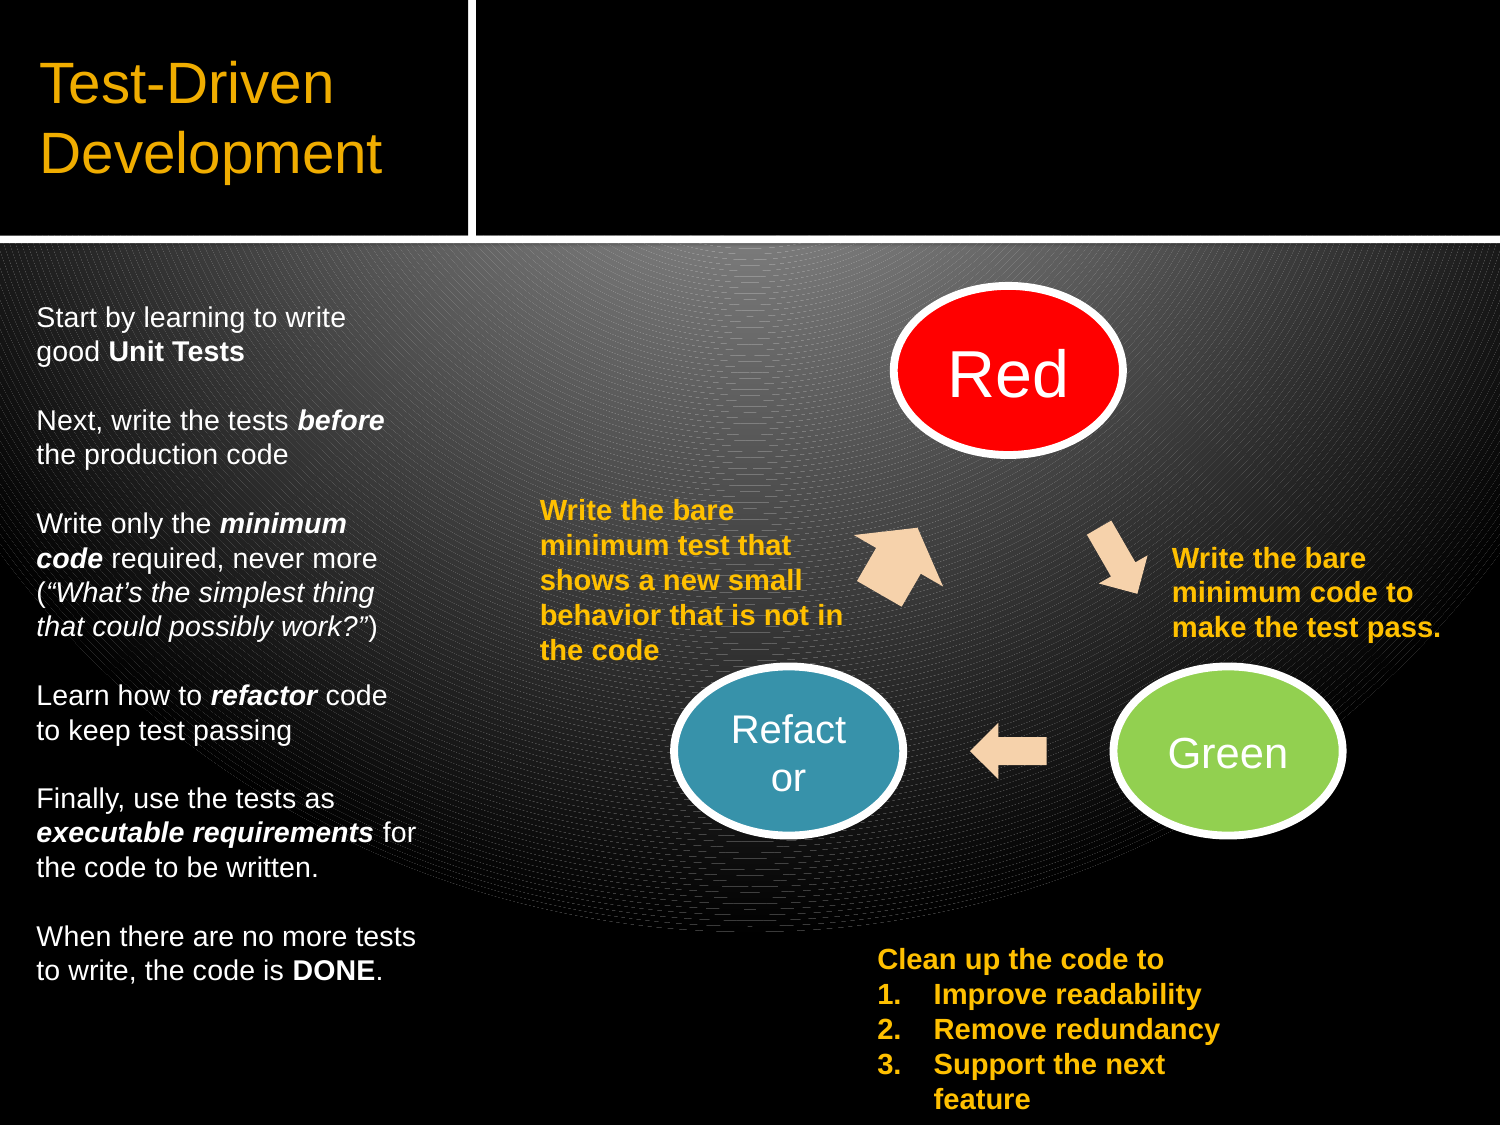

# Test-Driven Development
Start by learning to write good Unit Tests

Next, write the tests before the production code

Write only the minimum code required, never more
(“What’s the simplest thing that could possibly work?”)
Learn how to refactor code to keep test passing

Finally, use the tests as executable requirements for the code to be written.

When there are no more tests to write, the code is DONE.

Red
Green
Refactor
Write the bare minimum test that shows a new small behavior that is not in the code
Write the bare minimum code to make the test pass.
Clean up the code to
Improve readability
Remove redundancy
Support the next feature